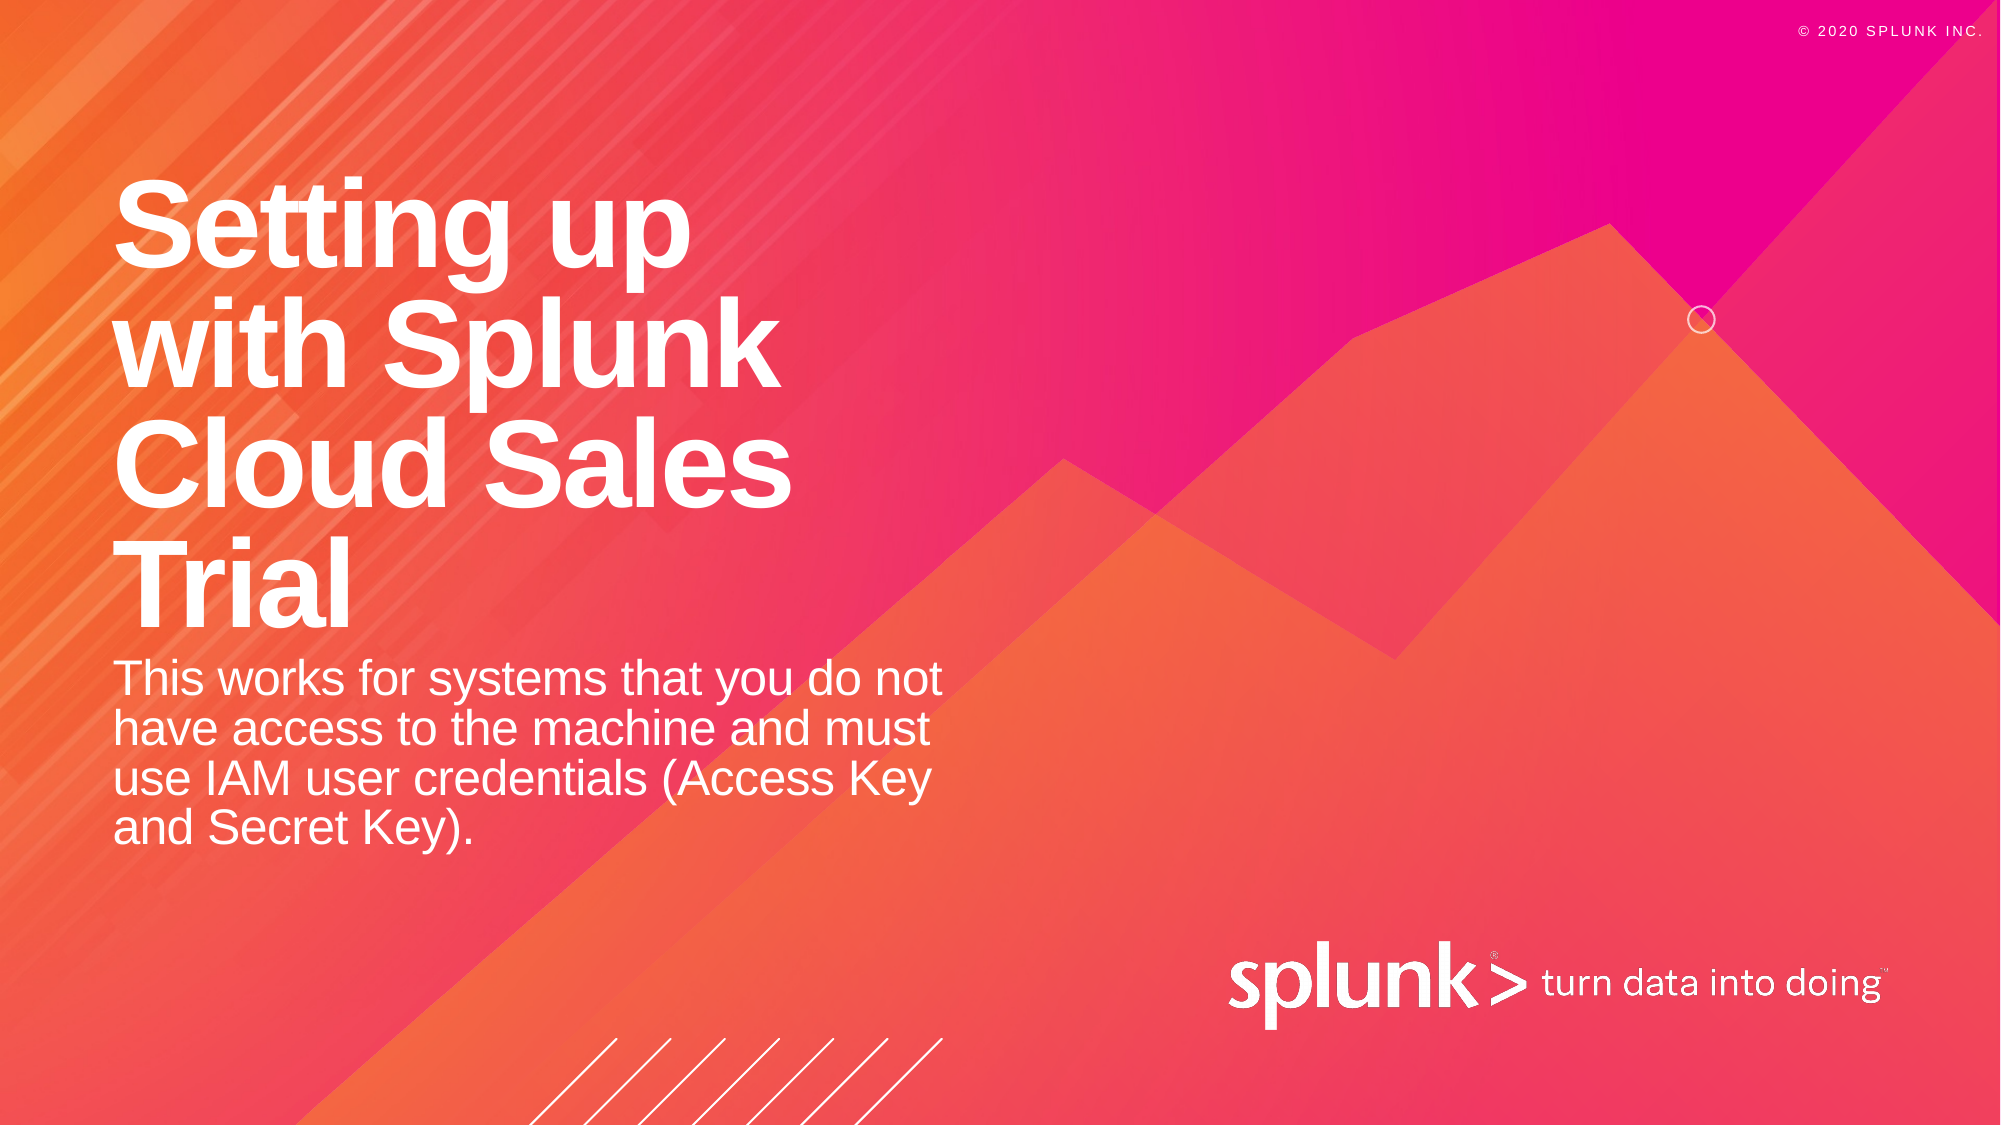

# Setting up with Splunk Cloud Sales Trial
This works for systems that you do not have access to the machine and must use IAM user credentials (Access Key and Secret Key).